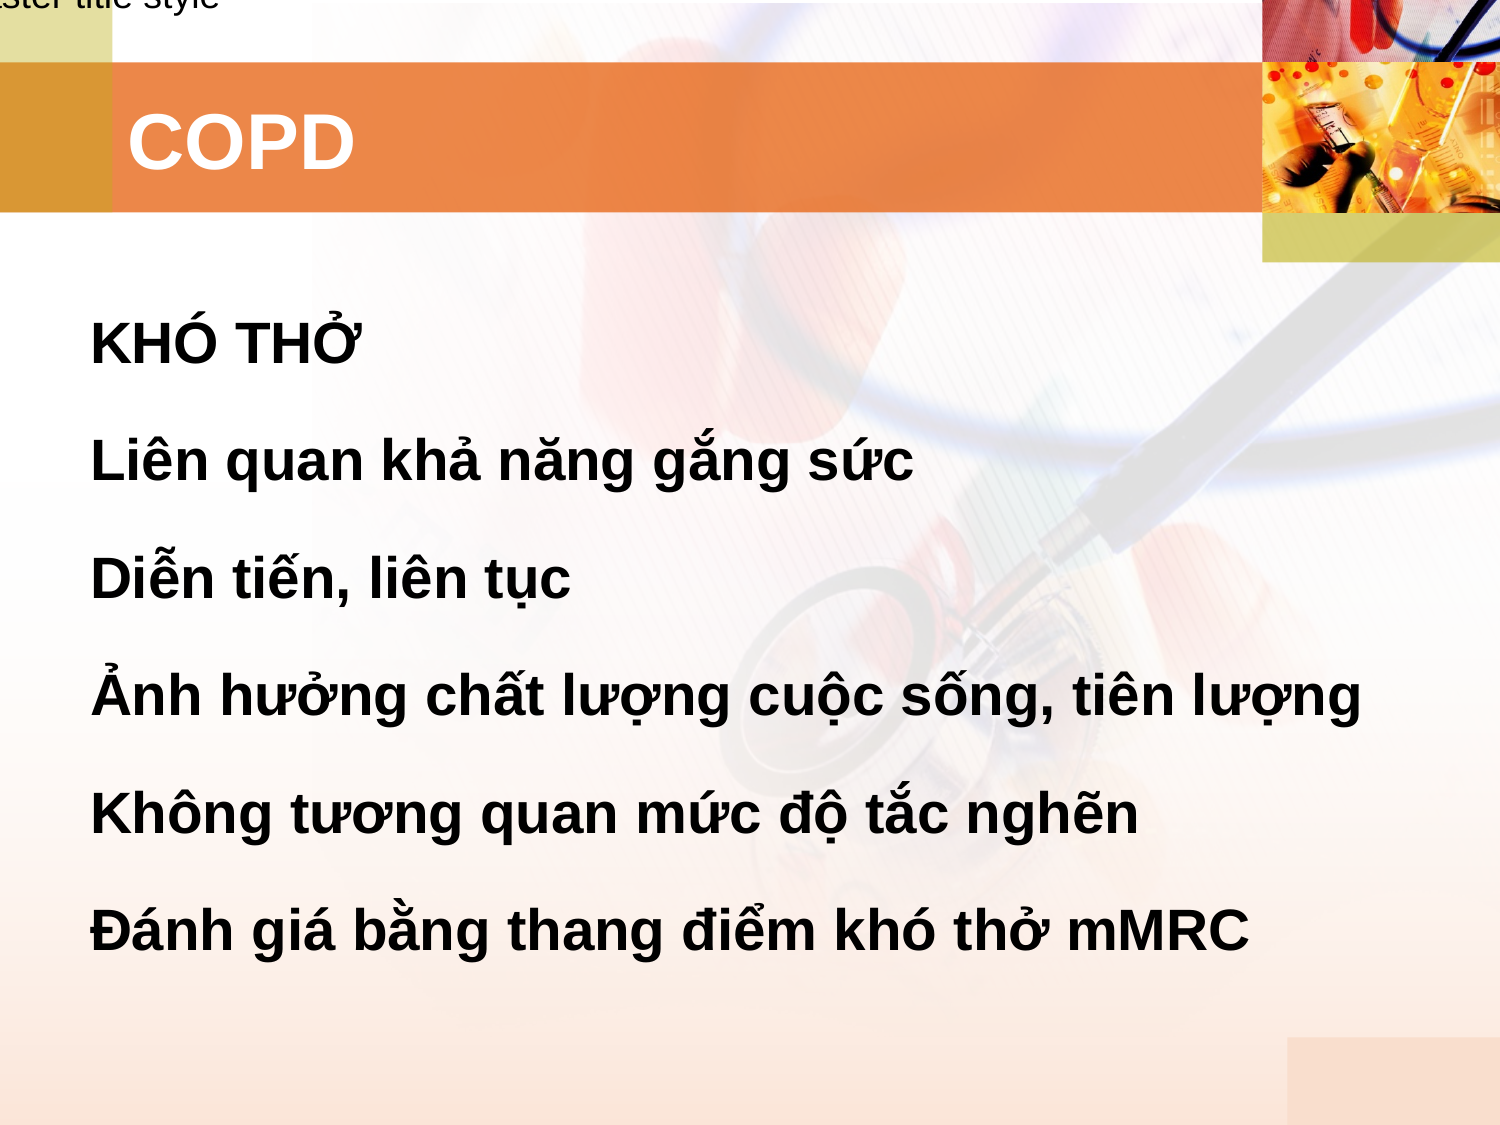

# COPD
KHÓ THỞ
Liên quan khả năng gắng sức
Diễn tiến, liên tục
Ảnh hưởng chất lượng cuộc sống, tiên lượng
Không tương quan mức độ tắc nghẽn
Đánh giá bằng thang điểm khó thở mMRC